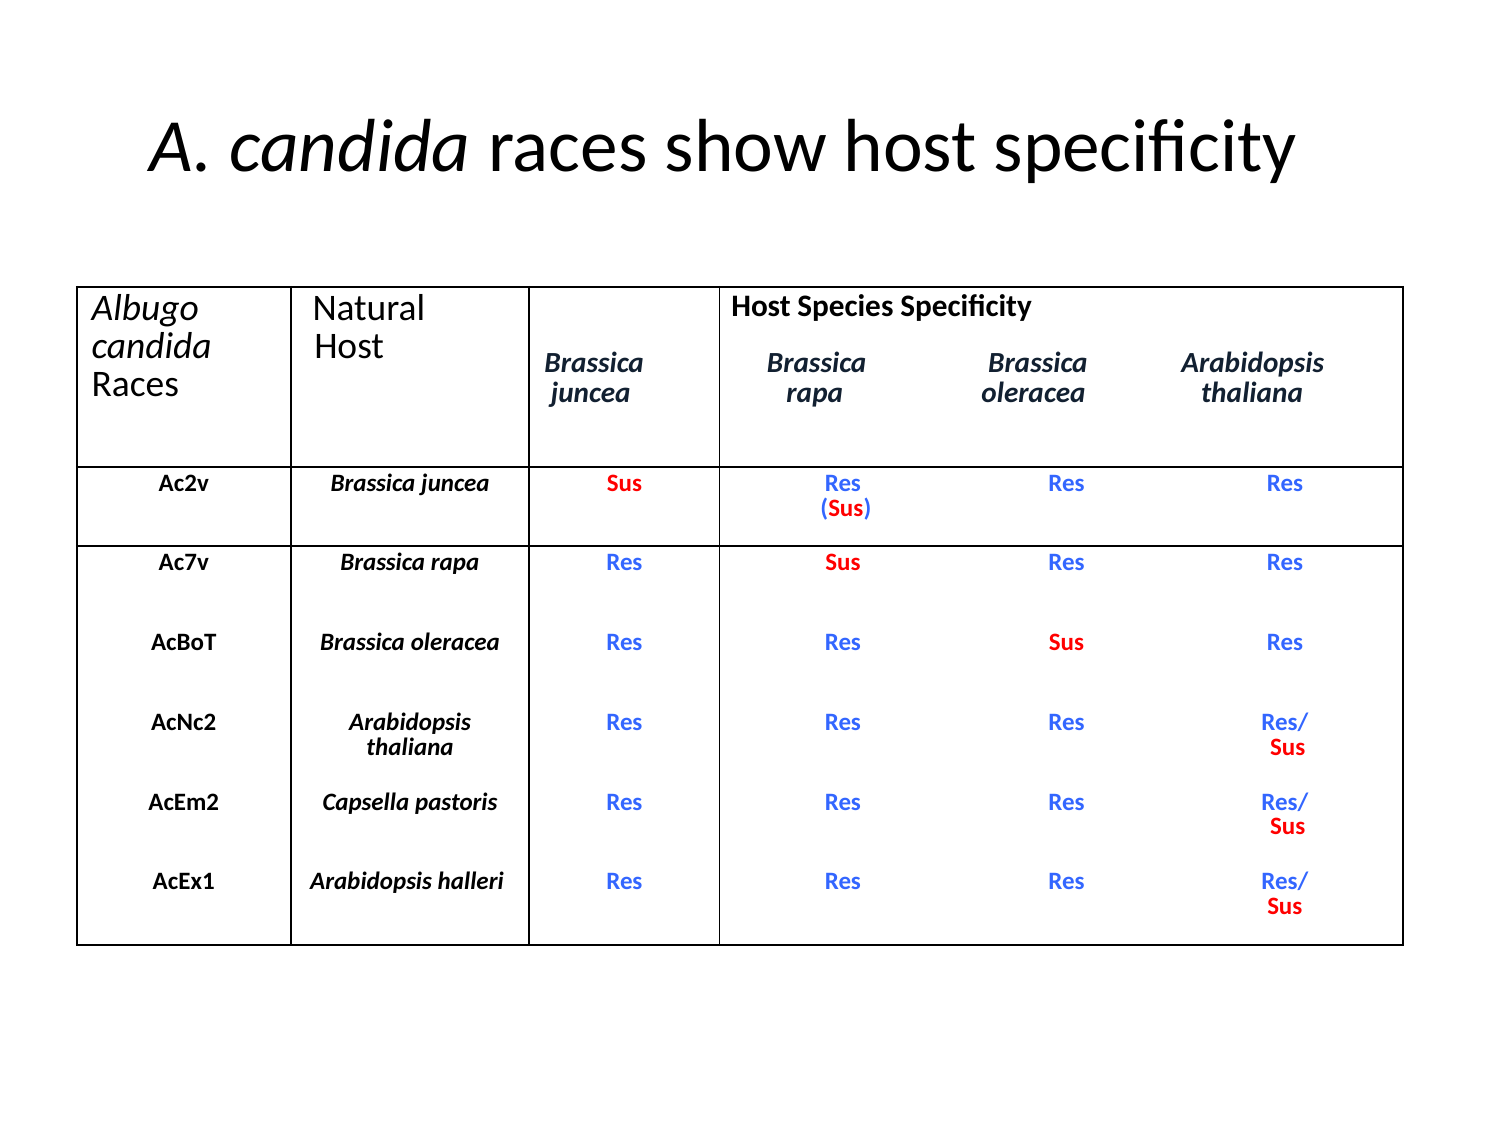

# A. candida races show host specificity
Host Species Specificity
| Albugo candida Races | Natural Host | Brassica juncea | Brassica rapa | Brassica oleracea | Arabidopsis thaliana |  |
| --- | --- | --- | --- | --- | --- | --- |
| Ac2v | Brassica juncea | Sus | Res (Sus) | Res | Res |  |
| Ac7v | Brassica rapa | Res | Sus | Res | Res |  |
| AcBoT | Brassica oleracea | Res | Res | Sus | Res |  |
| AcNc2 | Arabidopsis thaliana | Res | Res | Res | Res/ Sus |  |
| AcEm2 | Capsella pastoris | Res | Res | Res | Res/ Sus |  |
| AcEx1 | Arabidopsis halleri | Res | Res | Res | Res/ Sus |  |